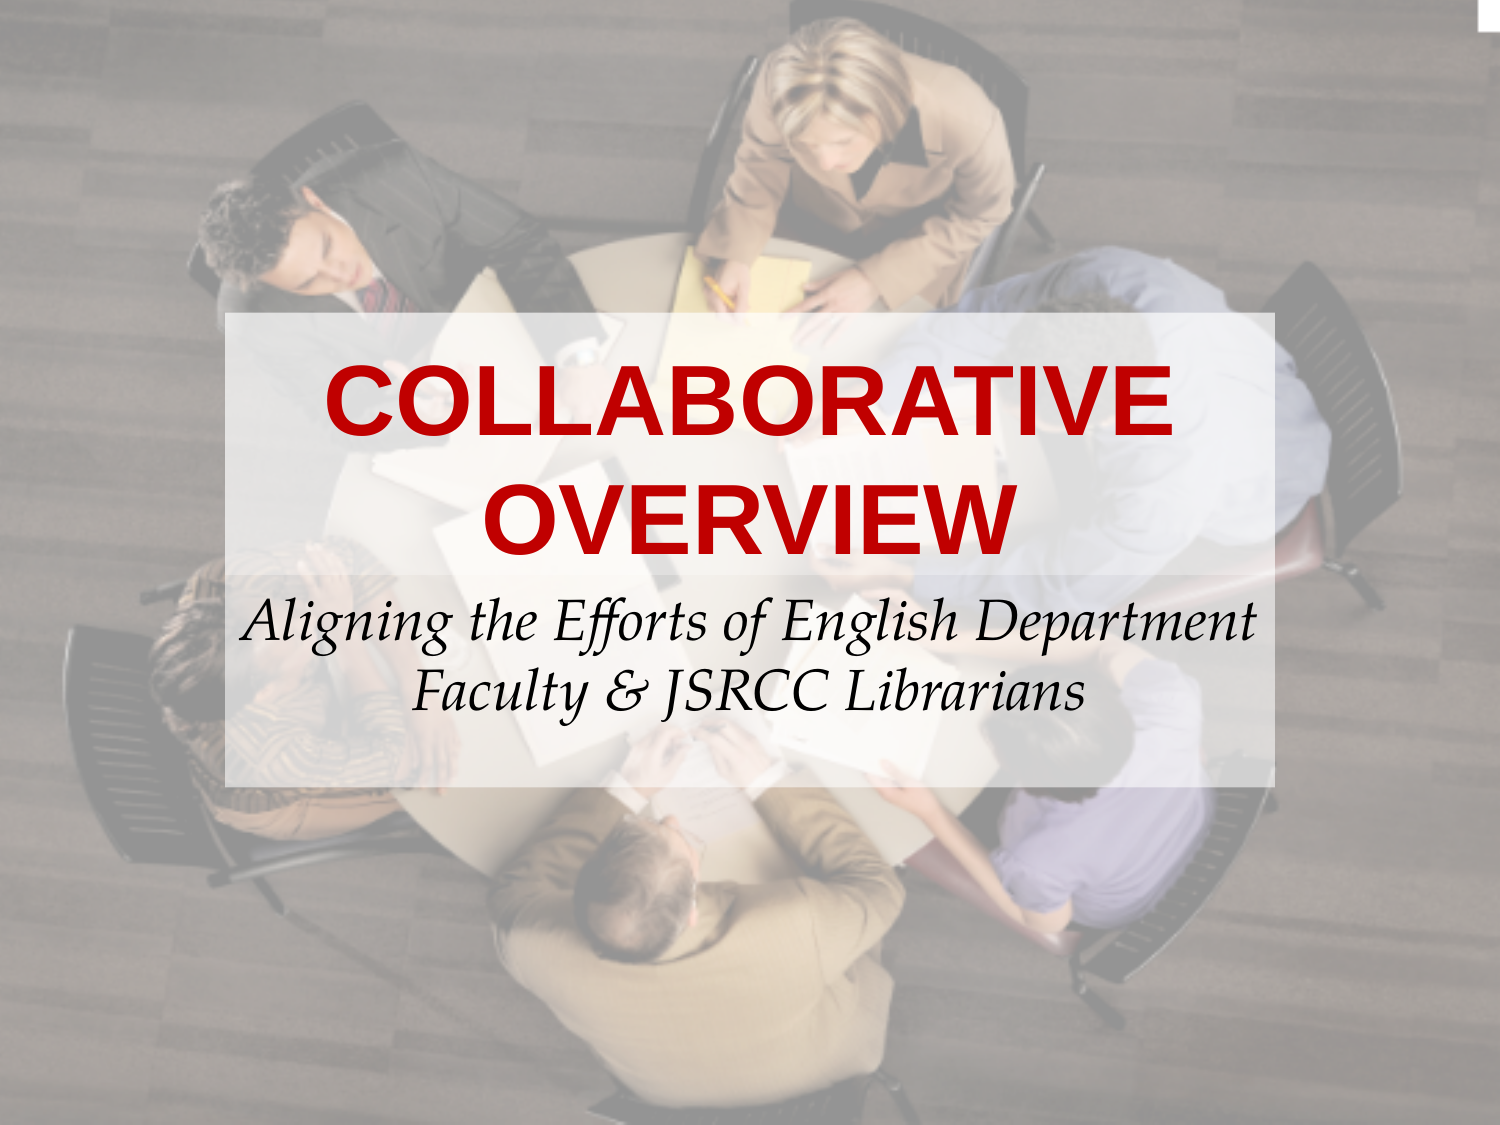

# Collaborative Overview
Aligning the Efforts of English Department Faculty & JSRCC Librarians